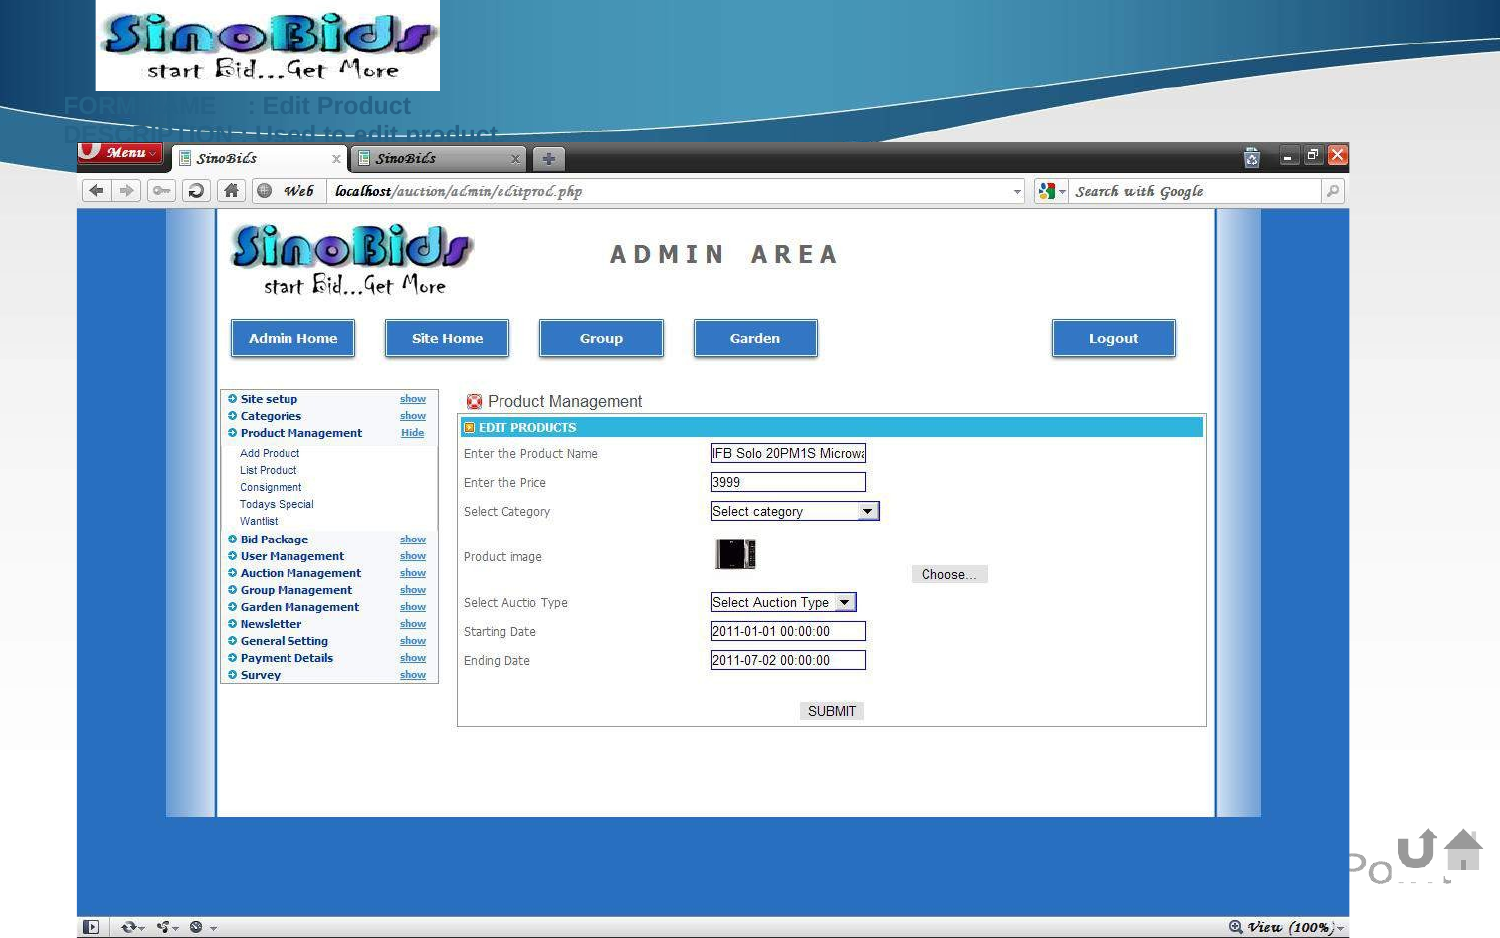

FORM NAME	: Edit Product  DESCRIPTION : Used to edit product.